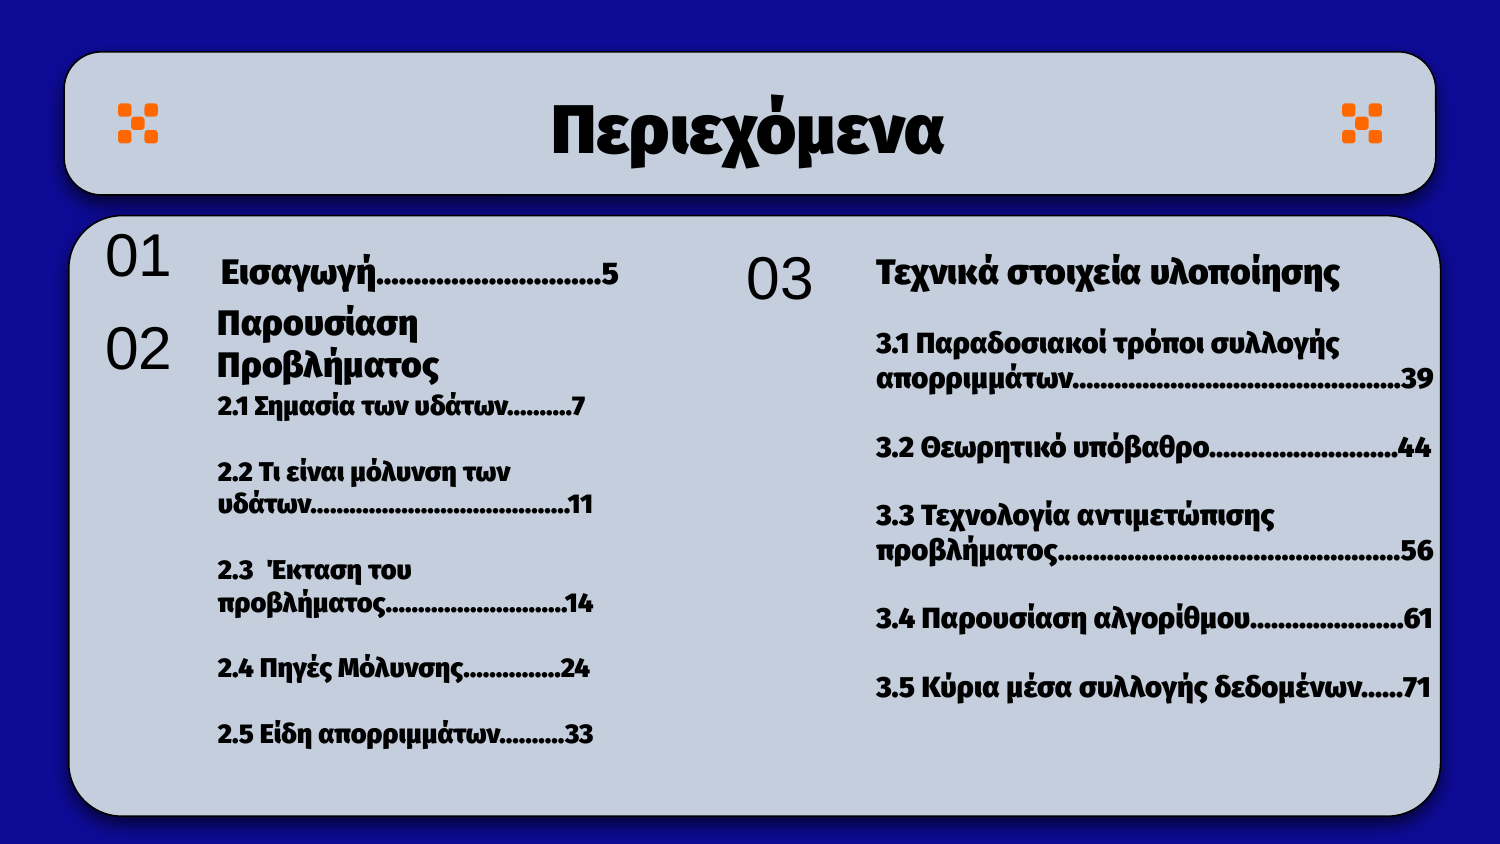

Περιεχόμενα

# 01

03
Εισαγωγή………………………...5

Τεχνικά στοιχεία υλοποίησης
3.1 Παραδοσιακοί τρόποι συλλογής απορριμμάτων………………………………………..39
3.2 Θεωρητικό υπόβαθρο………………………44
3.3 Τεχνολογία αντιμετώπισης προβλήματος………………………….……………...56
3.4 Παρουσίαση αλγορίθμου……………….…61
3.5 Κύρια μέσα συλλογής δεδομένων……71

Παρουσίαση Προβλήματος
02
2.1 Σημασία των υδάτων……….7
2.2 Τι είναι μόλυνση των υδάτων………………………………….11
2.3  Έκταση του προβλήματος……………………….14
2.4 Πηγές Μόλυνσης……………24
2.5 Είδη απορριμμάτων……….33